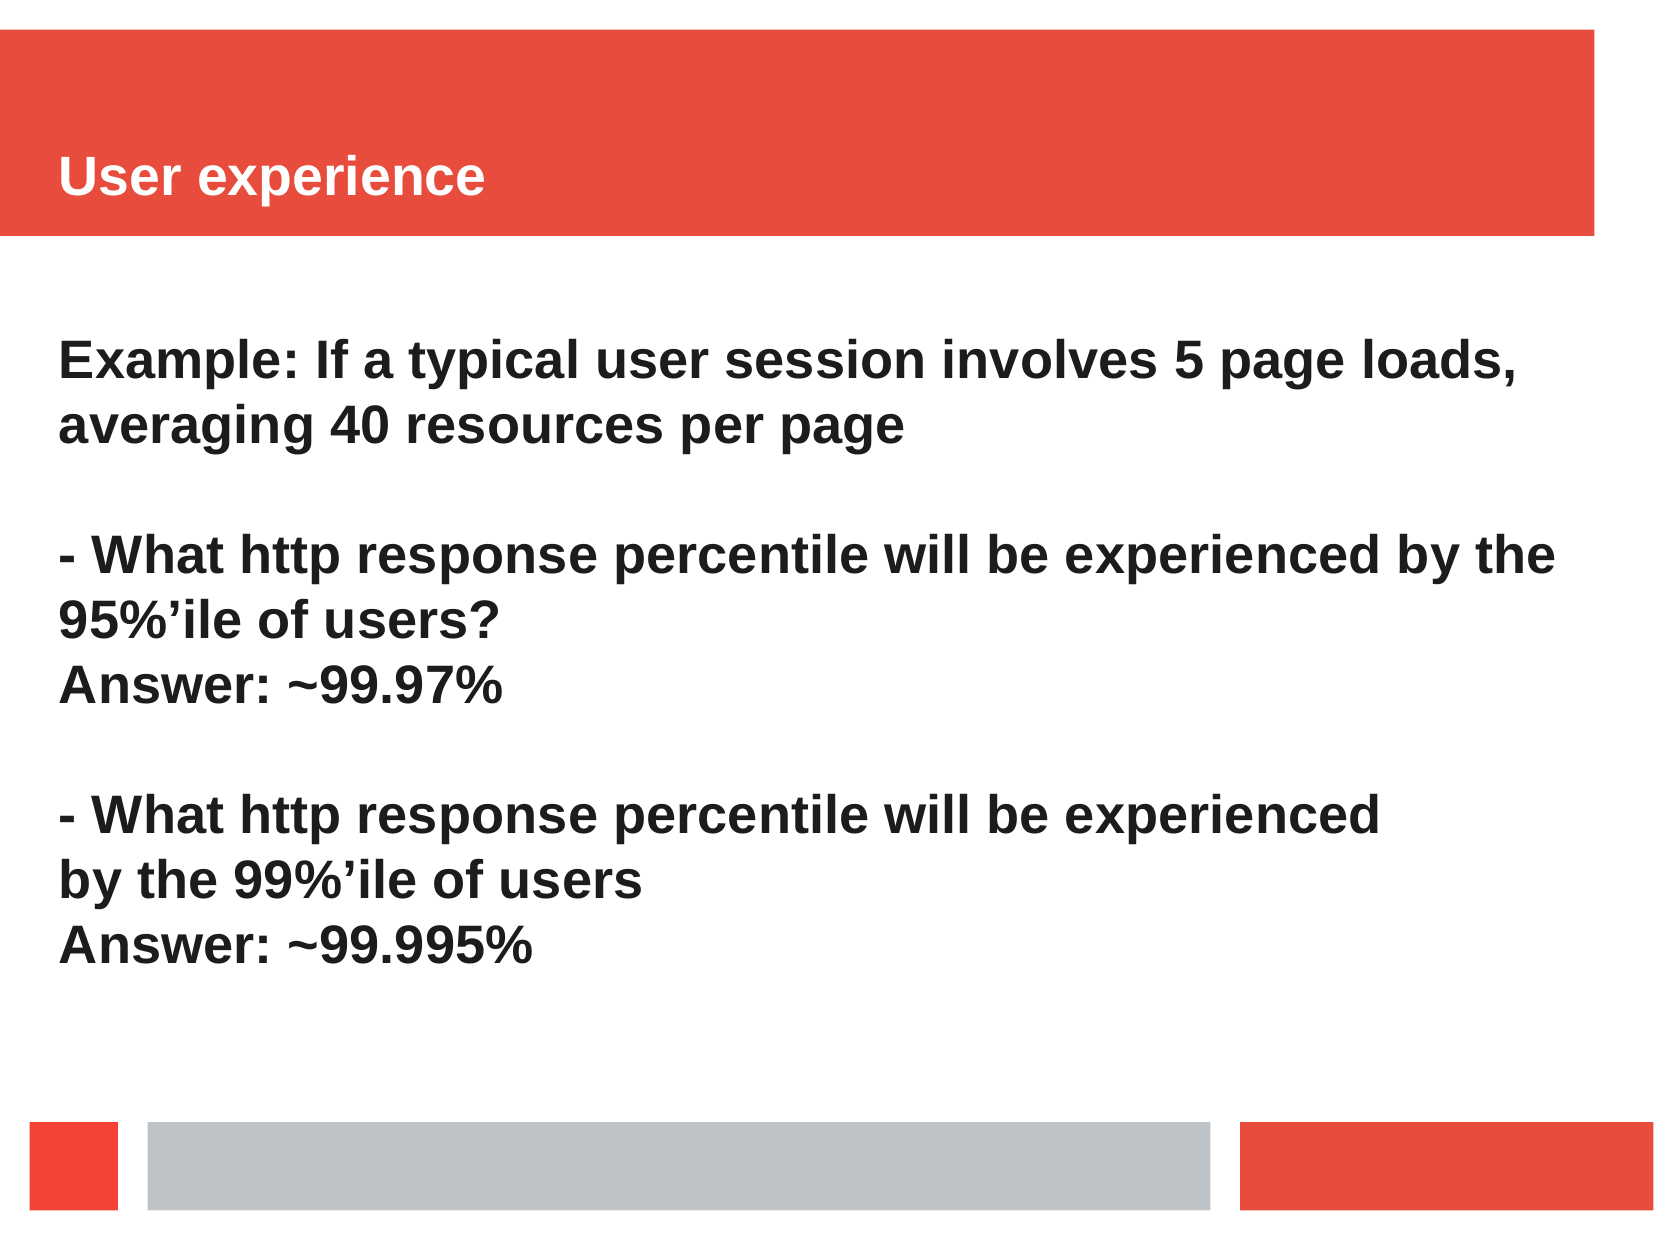

User experience
Example: If a typical user session involves 5 page loads, averaging 40 resources per page

- What http response percentile will be experienced by the 95%’ile of users?
Answer: ~99.97%

- What http response percentile will be experienced
by the 99%’ile of users
Answer: ~99.995%